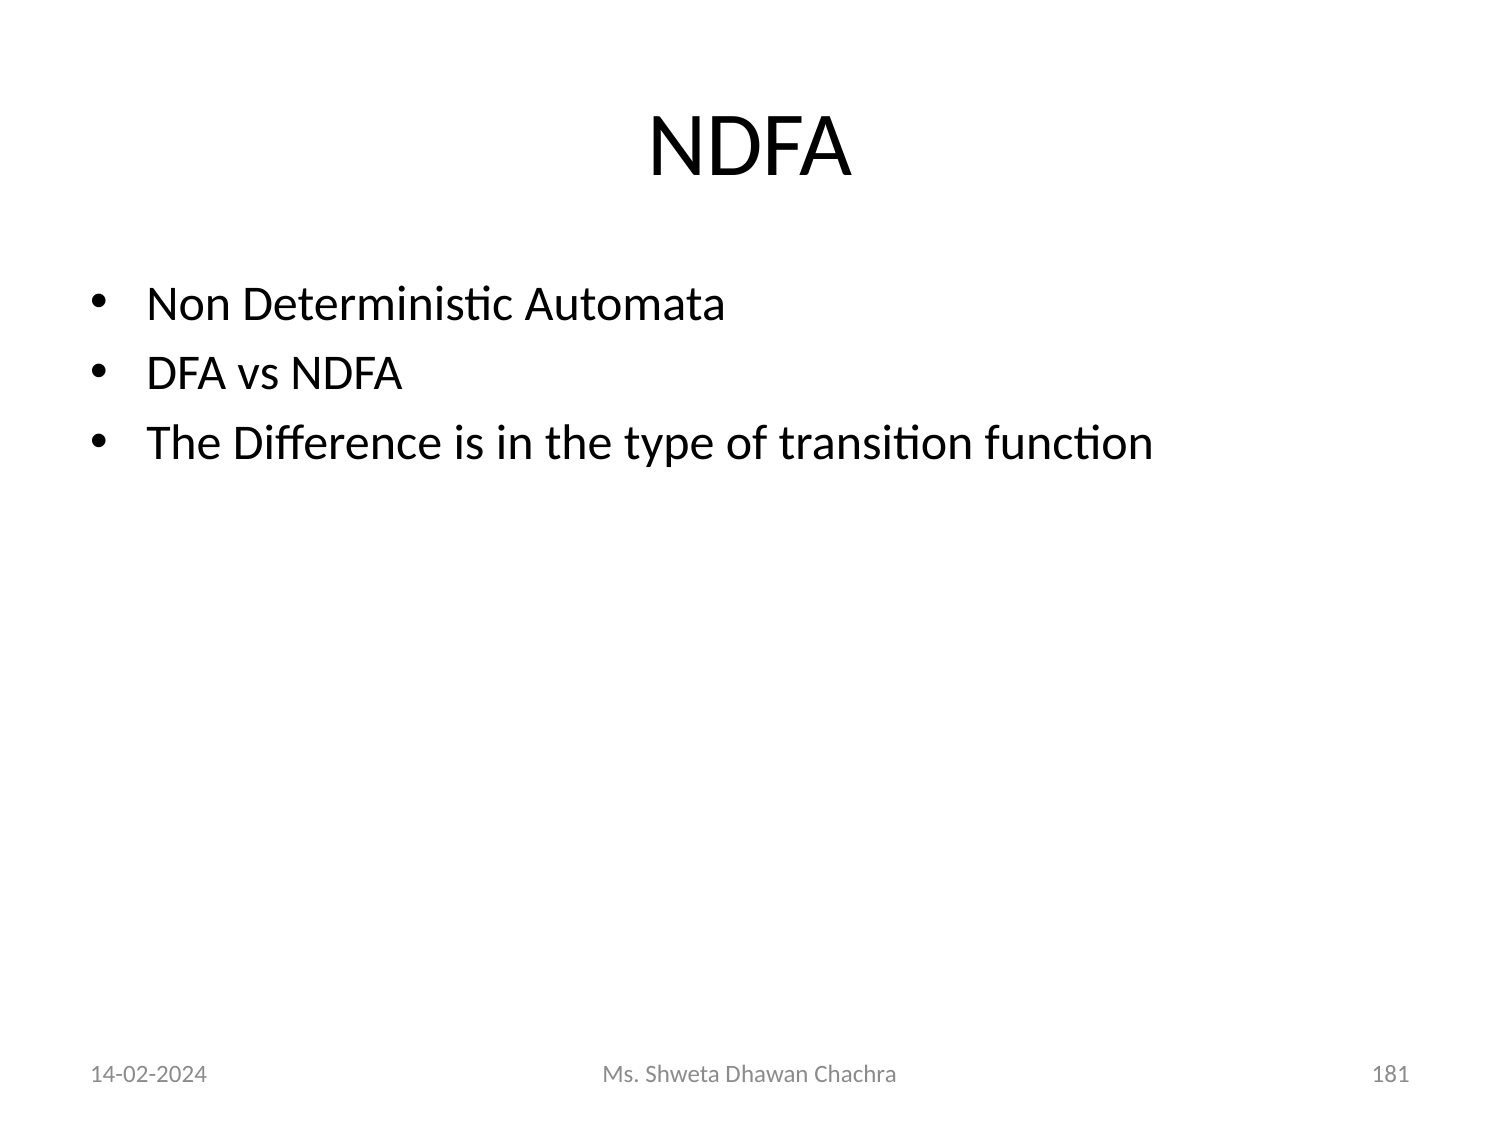

# NDFA
Non Deterministic Automata
DFA vs NDFA
The Difference is in the type of transition function

14-02-2024
Ms. Shweta Dhawan Chachra
181